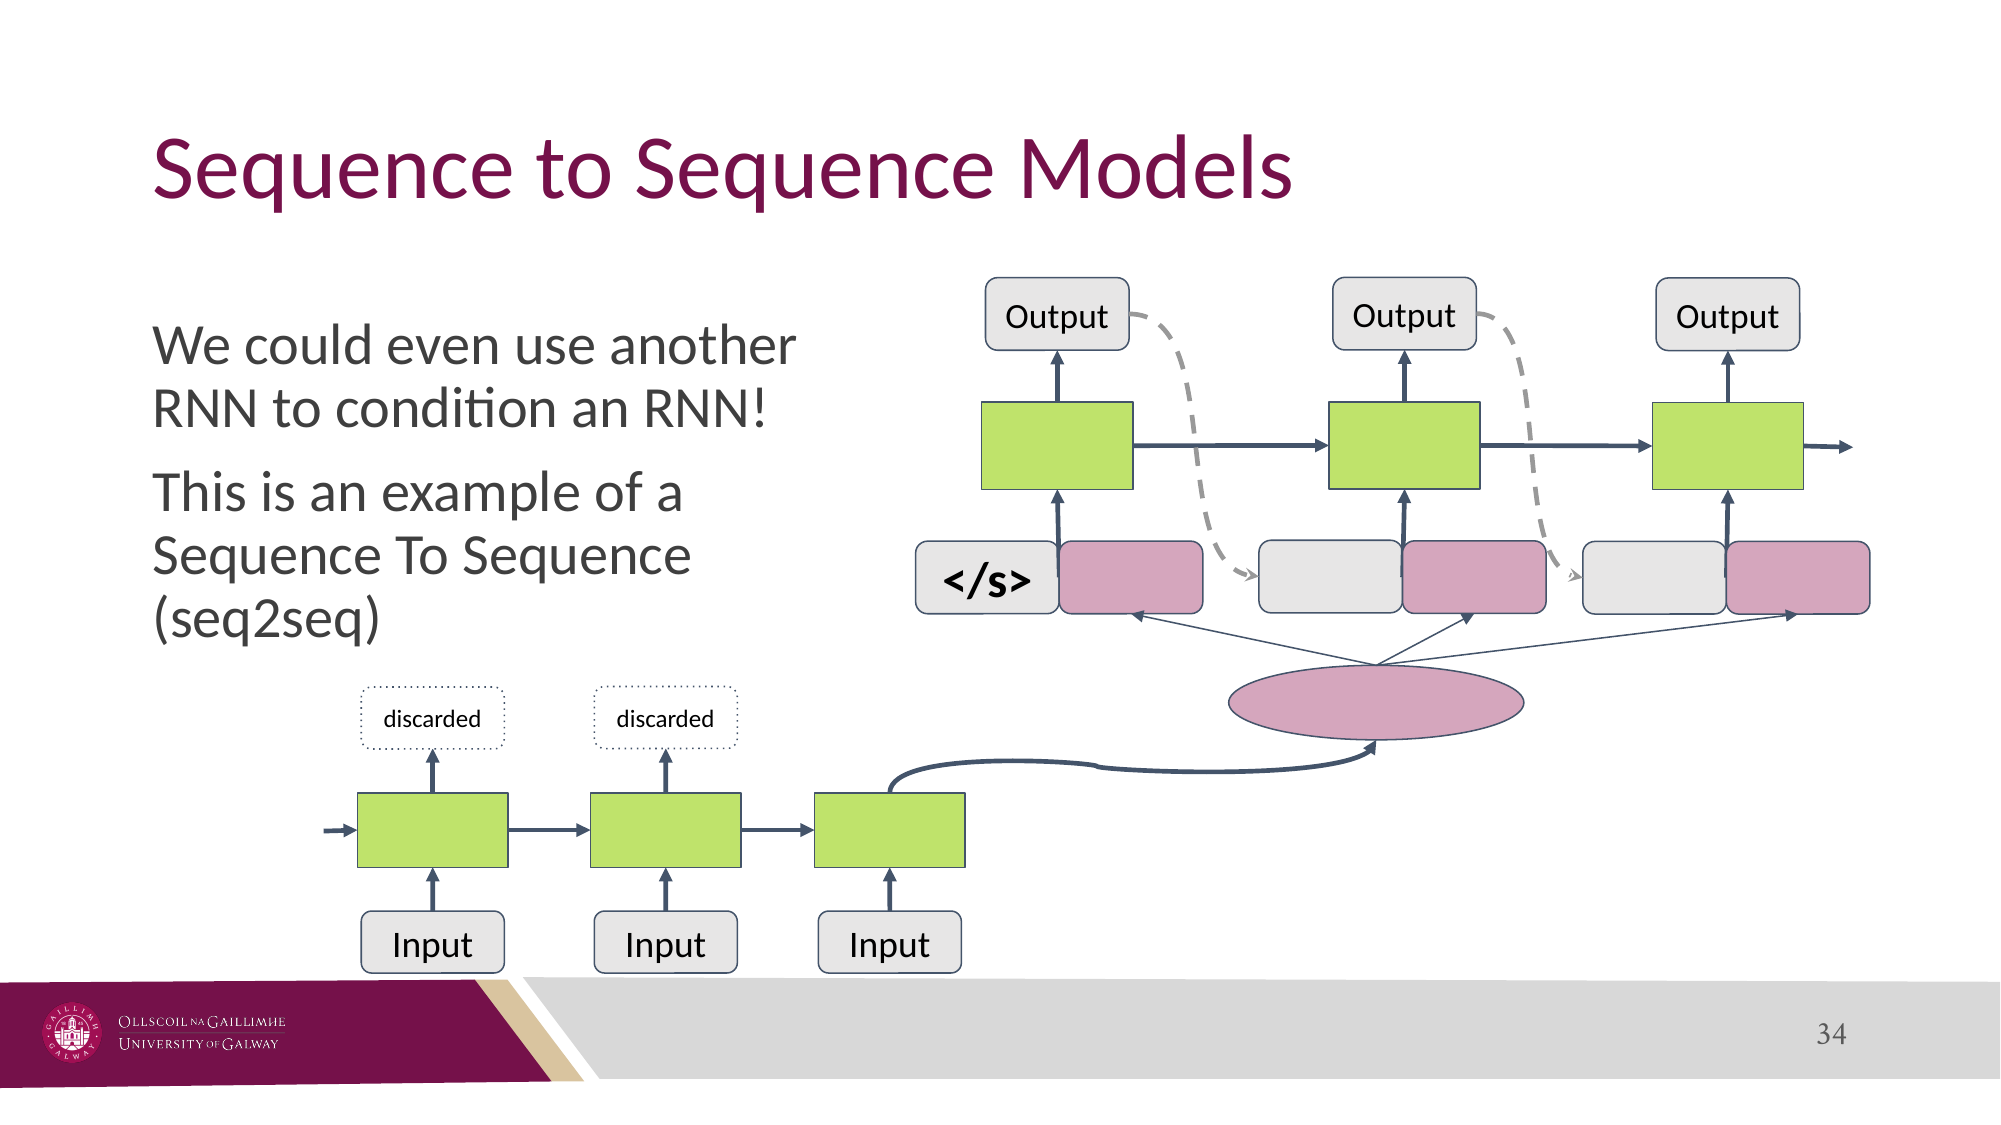

# Sequence to Sequence Models
Output
Output
Output
We could even use another RNN to condition an RNN!
This is an example of a Sequence To Sequence (seq2seq)

</s>

discarded
discarded

Input
Input
Input
34